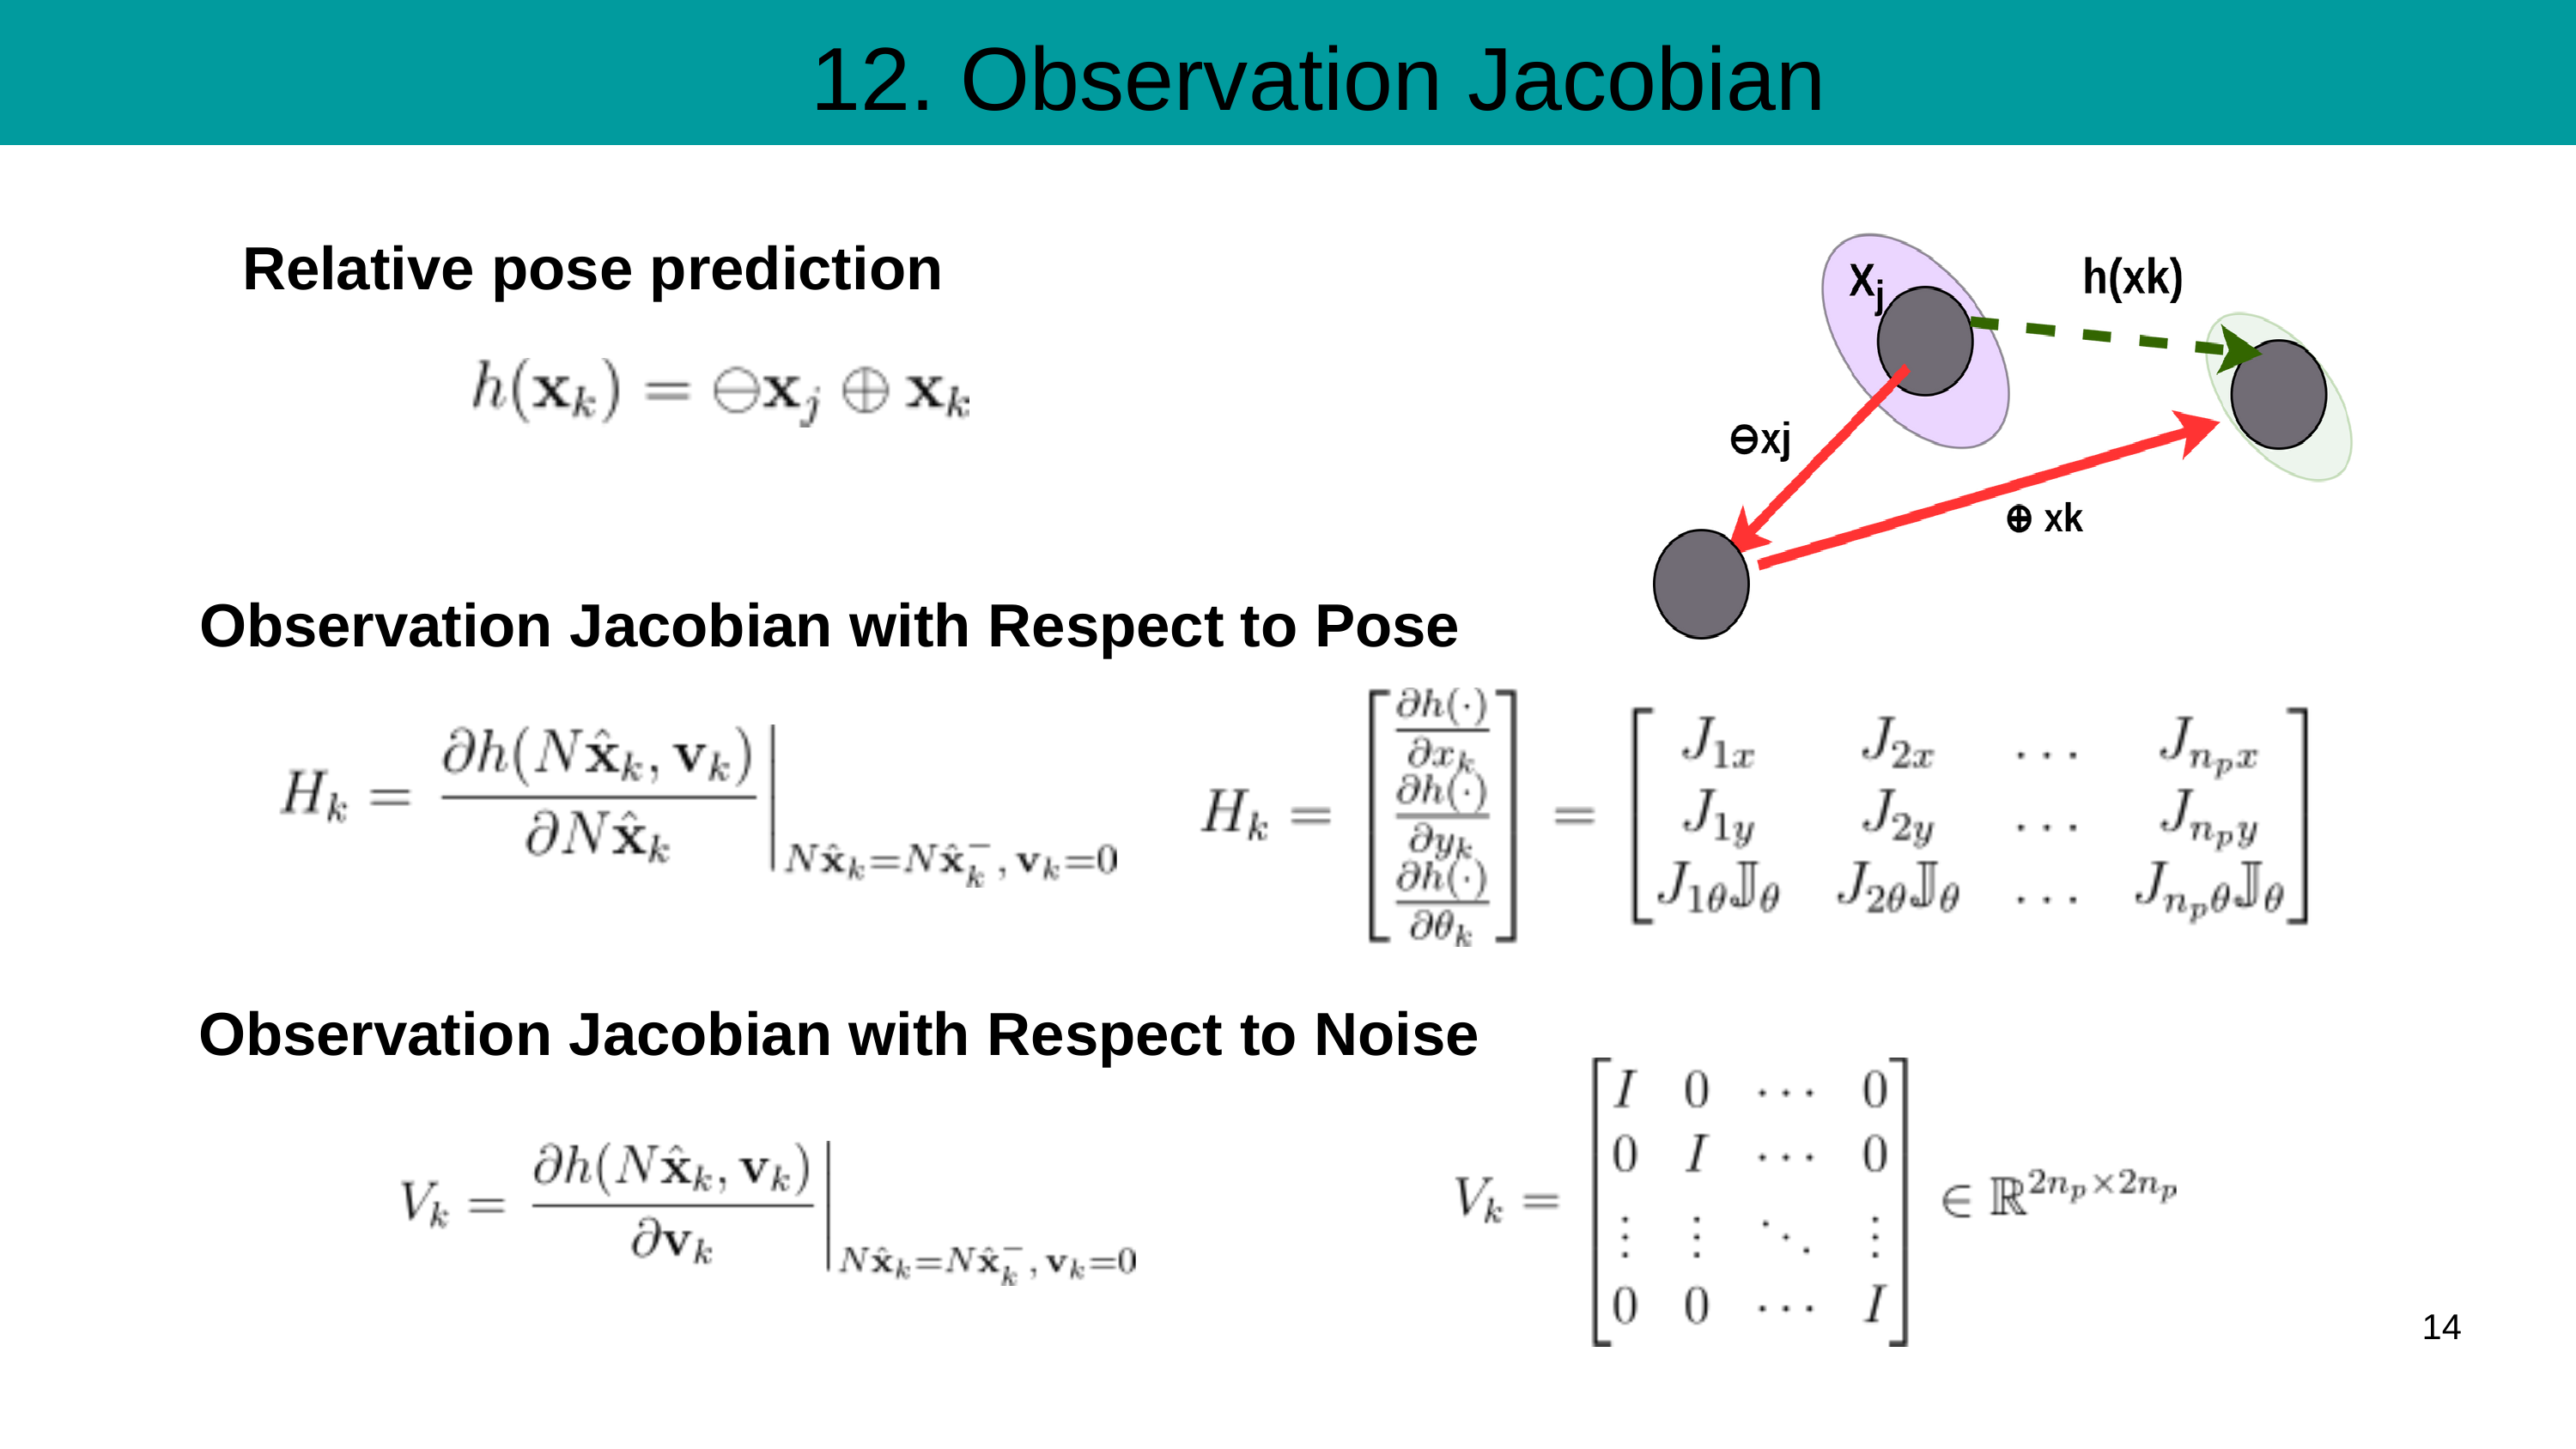

12. Observation Jacobian

Relative pose prediction

Observation Jacobian with Respect to Pose

Observation Jacobian with Respect to Noise

14